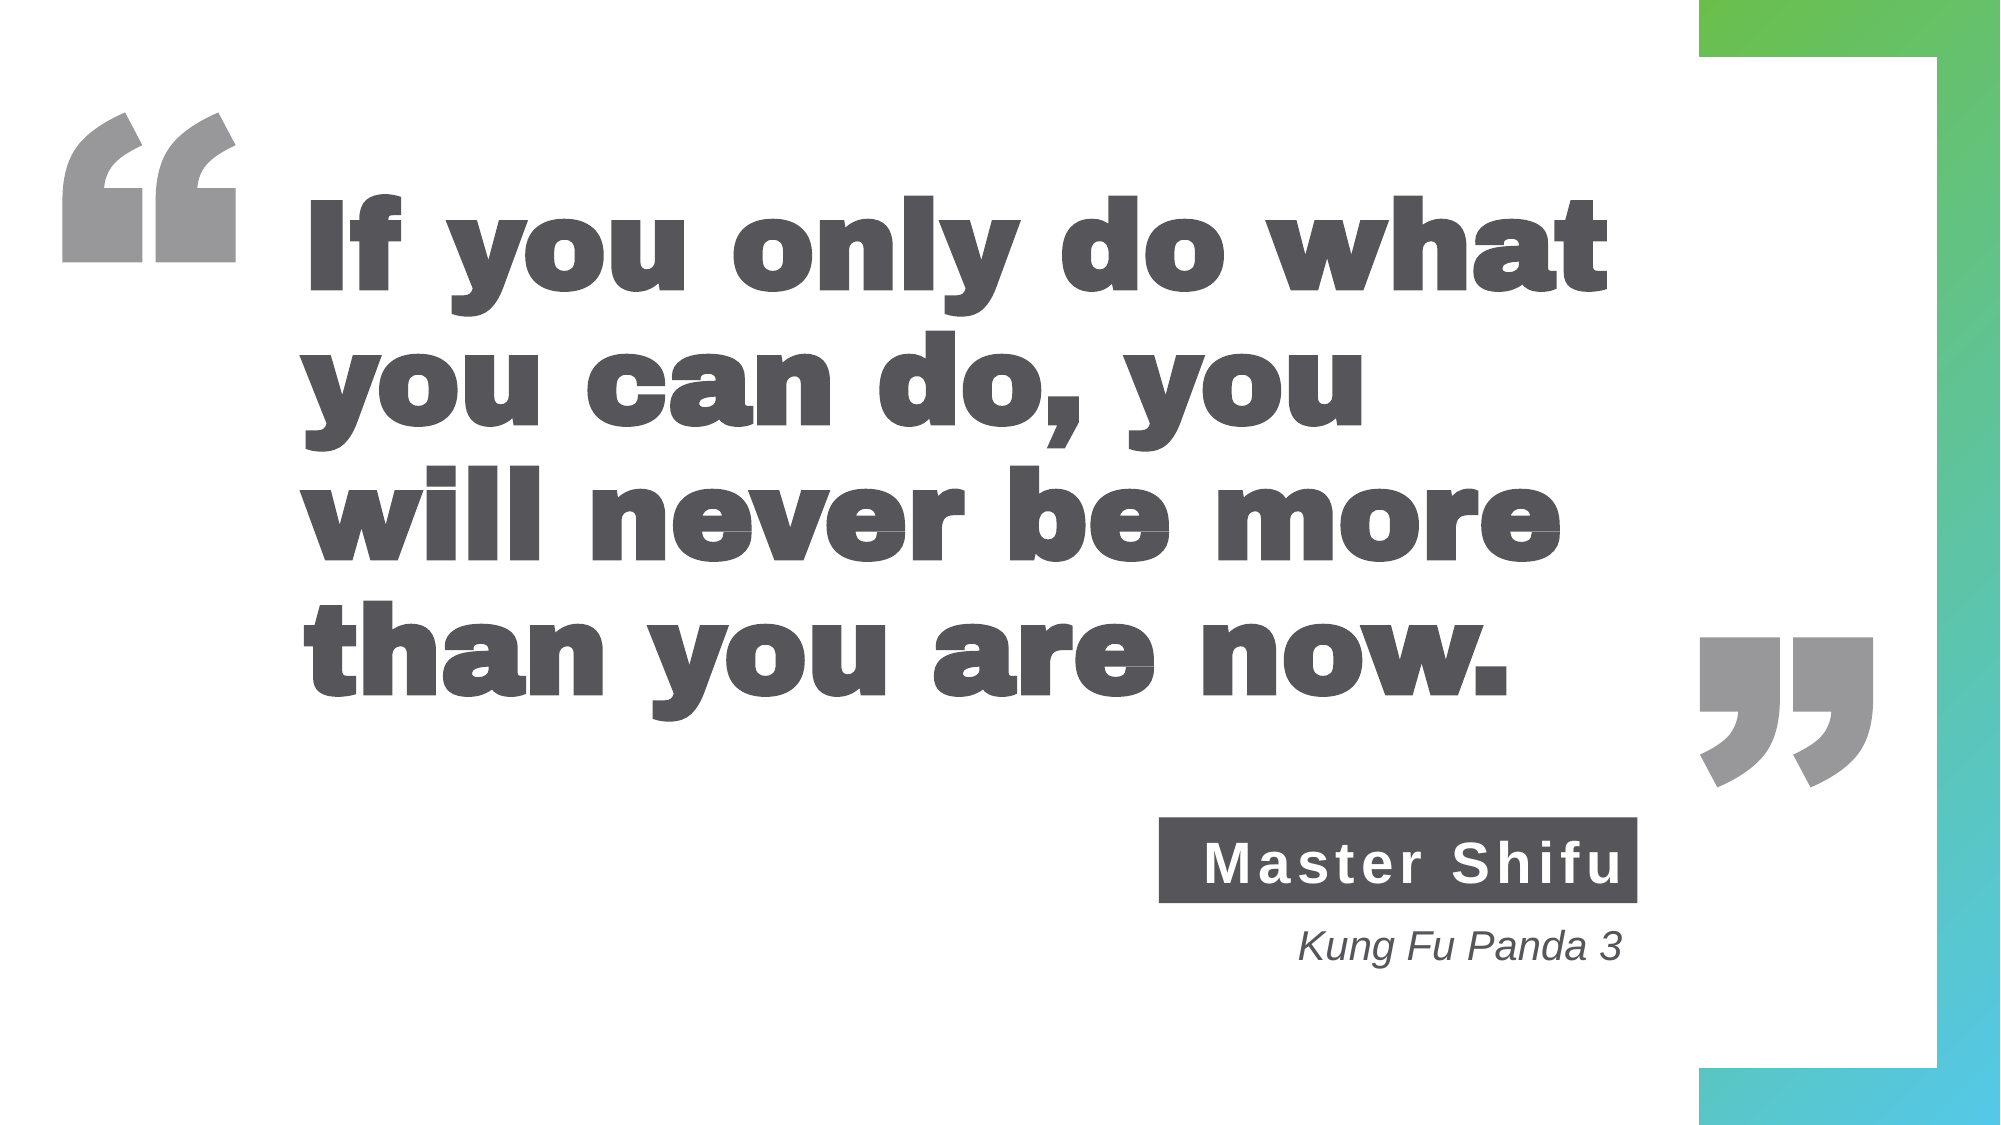

# If you only do what you can do, you will never be more than you are now.
Master Shifu
Kung Fu Panda 3